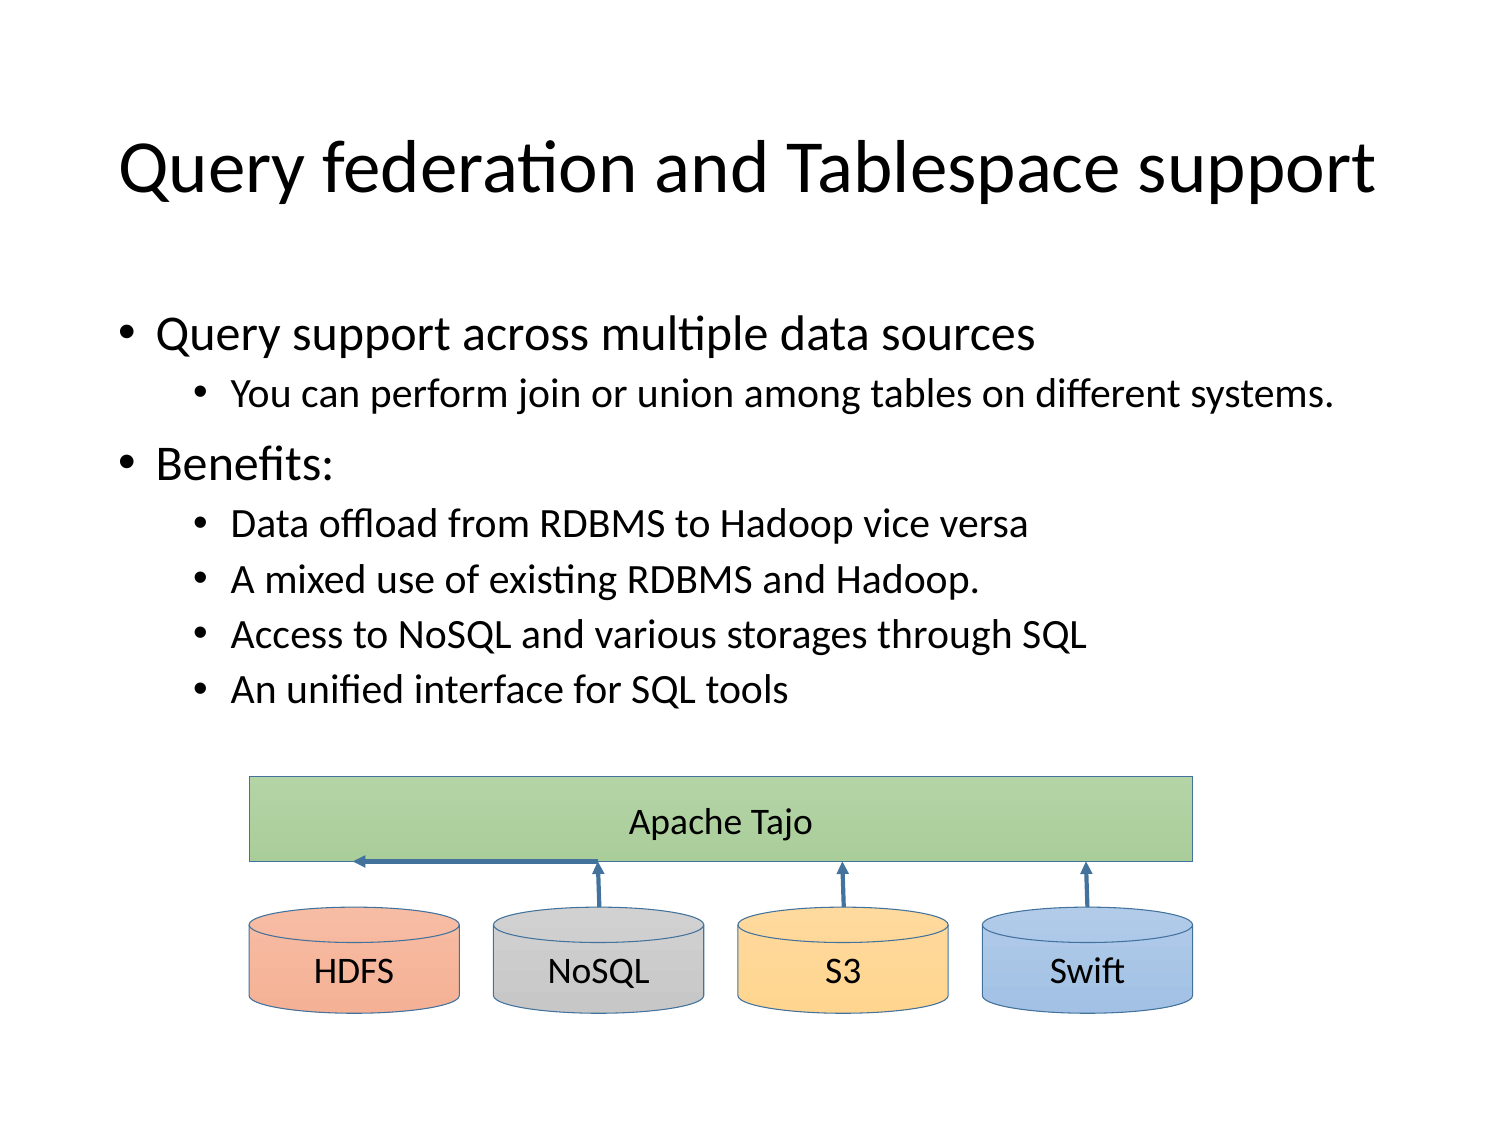

# Query federation and Tablespace support
Query support across multiple data sources
You can perform join or union among tables on different systems.
Benefits:
Data offload from RDBMS to Hadoop vice versa
A mixed use of existing RDBMS and Hadoop.
Access to NoSQL and various storages through SQL
An unified interface for SQL tools

Apache Tajo
Swift
HDFS
S3
NoSQL